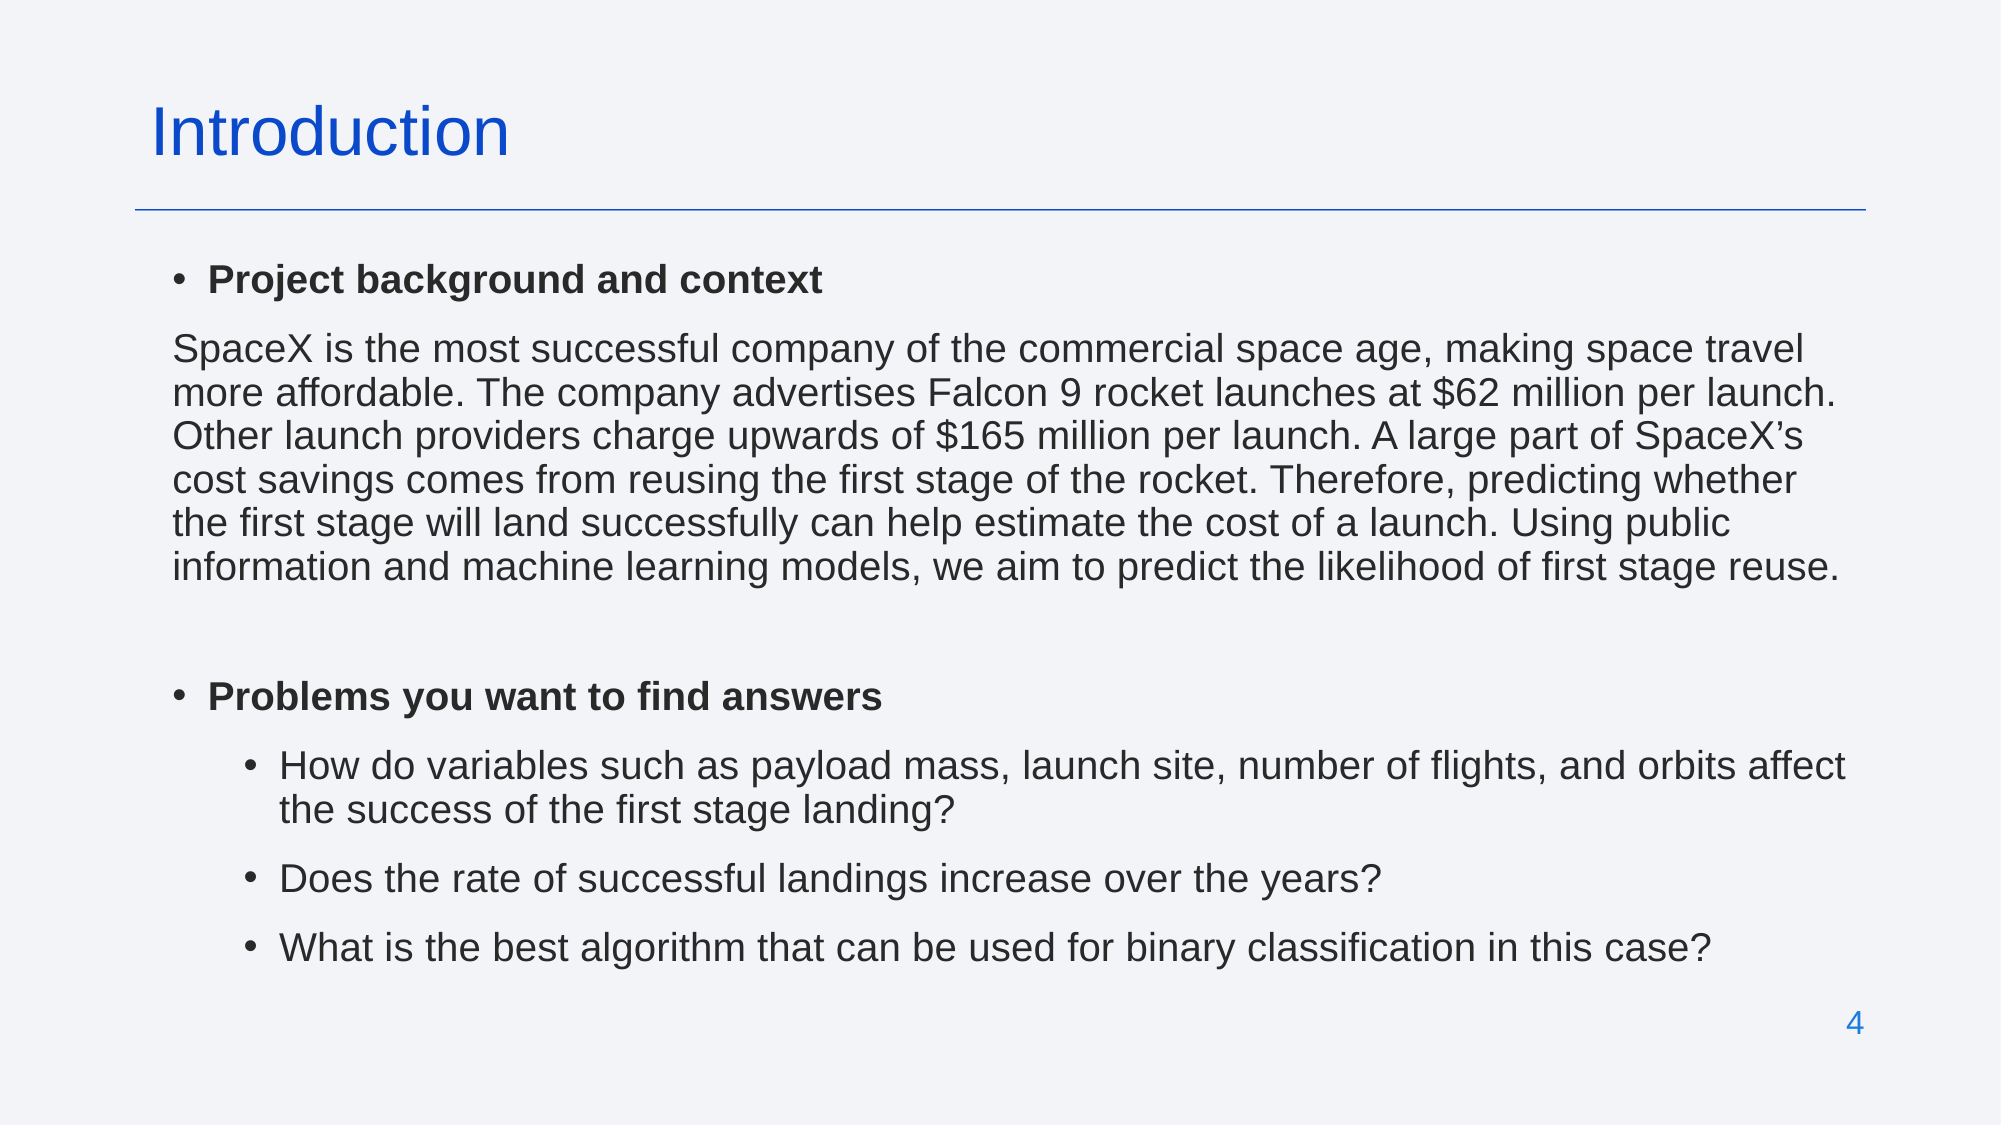

Introduction
Project background and context
SpaceX is the most successful company of the commercial space age, making space travel more affordable. The company advertises Falcon 9 rocket launches at $62 million per launch. Other launch providers charge upwards of $165 million per launch. A large part of SpaceX’s cost savings comes from reusing the first stage of the rocket. Therefore, predicting whether the first stage will land successfully can help estimate the cost of a launch. Using public information and machine learning models, we aim to predict the likelihood of first stage reuse.

Problems you want to find answers
How do variables such as payload mass, launch site, number of flights, and orbits affect the success of the first stage landing?
Does the rate of successful landings increase over the years?
What is the best algorithm that can be used for binary classification in this case?
4